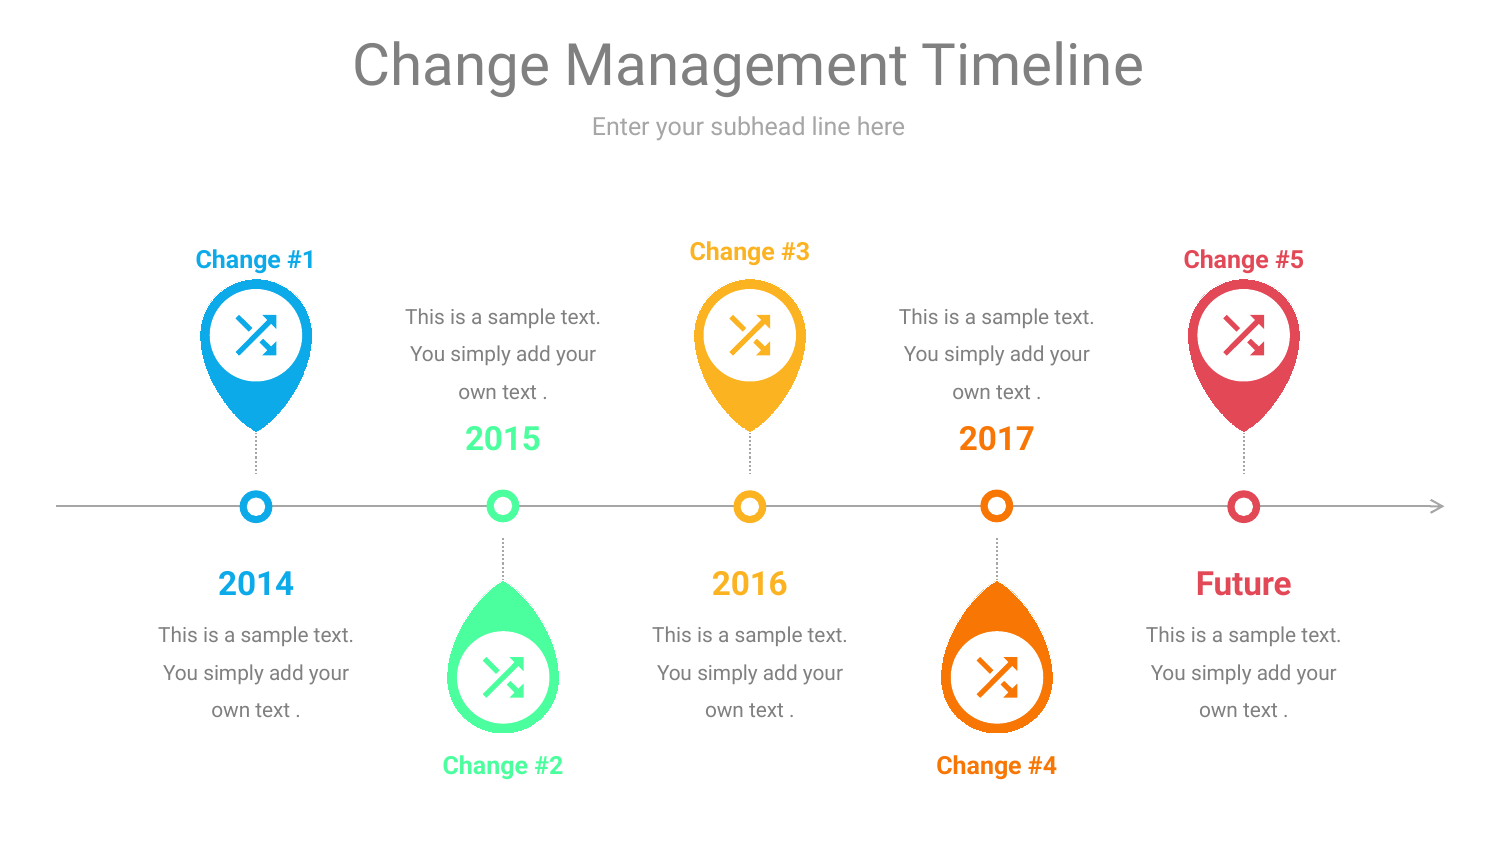

# Change Management Timeline
Enter your subhead line here
Change #1
Change #5
Change #3

This is a sample text. You simply add your own text .
This is a sample text. You simply add your own text .

2015
2017

2014
2016
Future

This is a sample text. You simply add your own text .
This is a sample text. You simply add your own text .
This is a sample text. You simply add your own text .

Change #2
Change #4